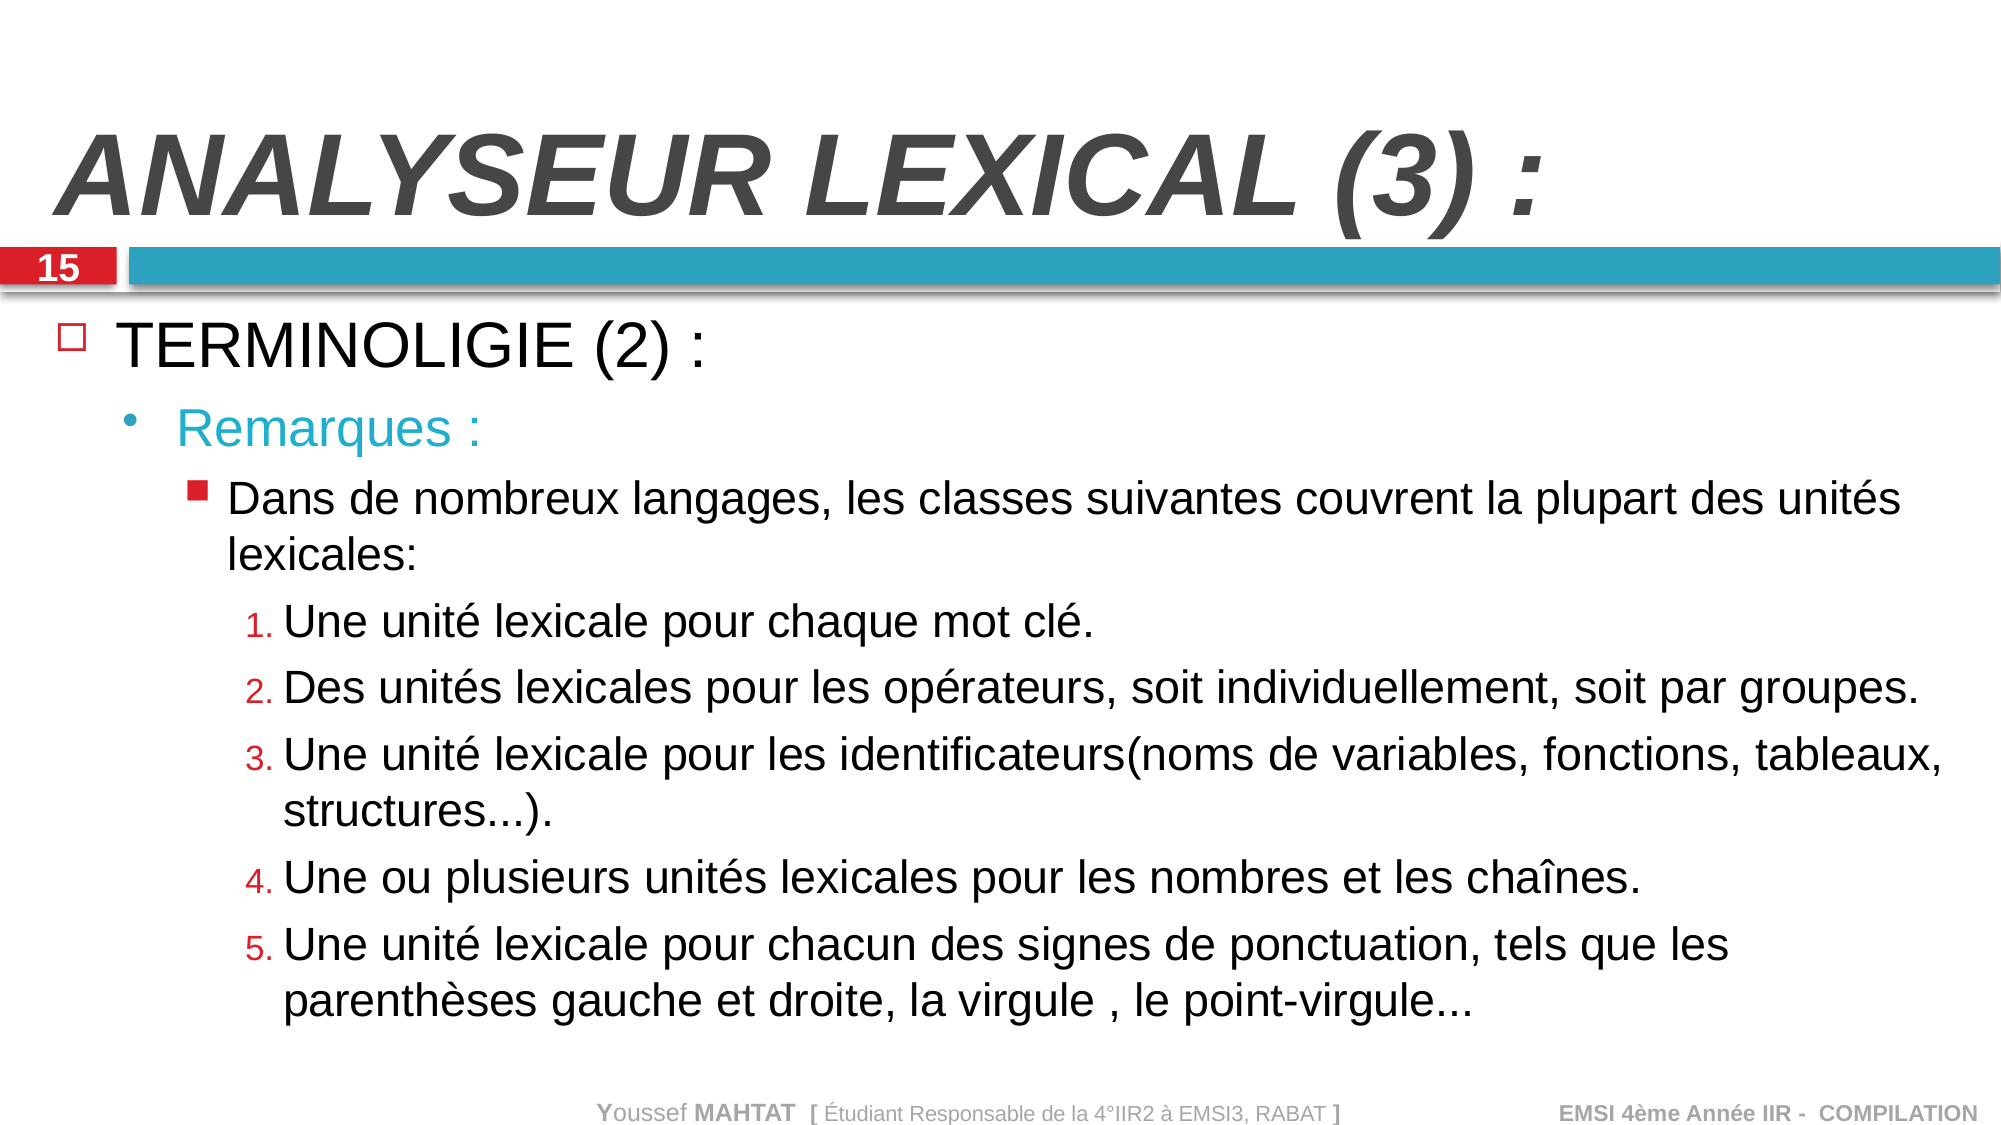

# ANALYSEUR LEXICAL (3) :
15
TERMINOLIGIE (2) :
Remarques :
Dans de nombreux langages, les classes suivantes couvrent la plupart des unités lexicales:
Une unité lexicale pour chaque mot clé.
Des unités lexicales pour les opérateurs, soit individuellement, soit par groupes.
Une unité lexicale pour les identificateurs(noms de variables, fonctions, tableaux, structures...).
Une ou plusieurs unités lexicales pour les nombres et les chaînes.
Une unité lexicale pour chacun des signes de ponctuation, tels que les parenthèses gauche et droite, la virgule , le point-virgule...